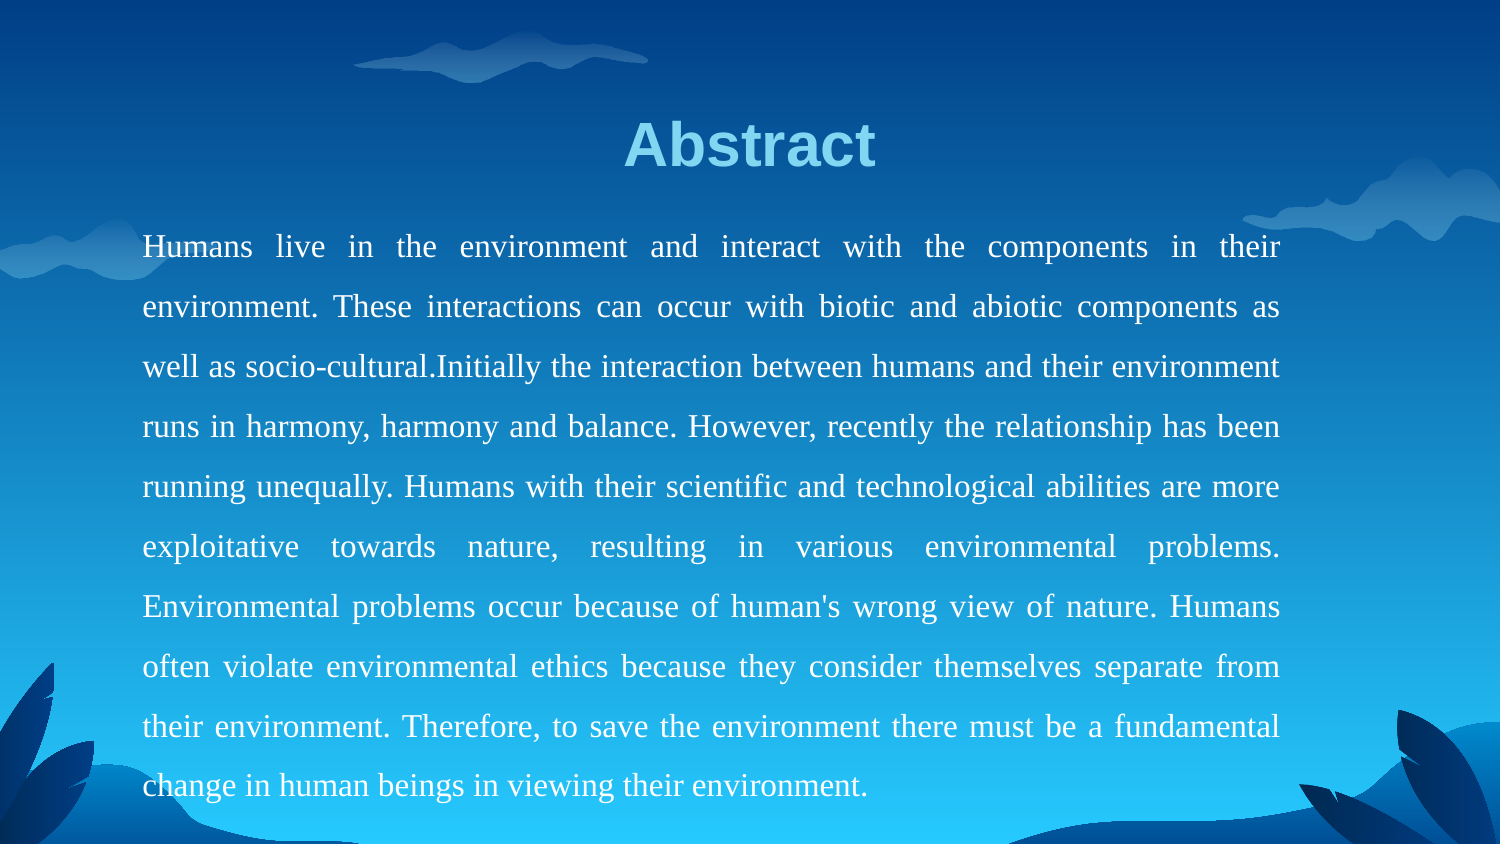

# Abstract
Humans live in the environment and interact with the components in their environment. These interactions can occur with biotic and abiotic components as well as socio-cultural.Initially the interaction between humans and their environment runs in harmony, harmony and balance. However, recently the relationship has been running unequally. Humans with their scientific and technological abilities are more exploitative towards nature, resulting in various environmental problems. Environmental problems occur because of human's wrong view of nature. Humans often violate environmental ethics because they consider themselves separate from their environment. Therefore, to save the environment there must be a fundamental change in human beings in viewing their environment.